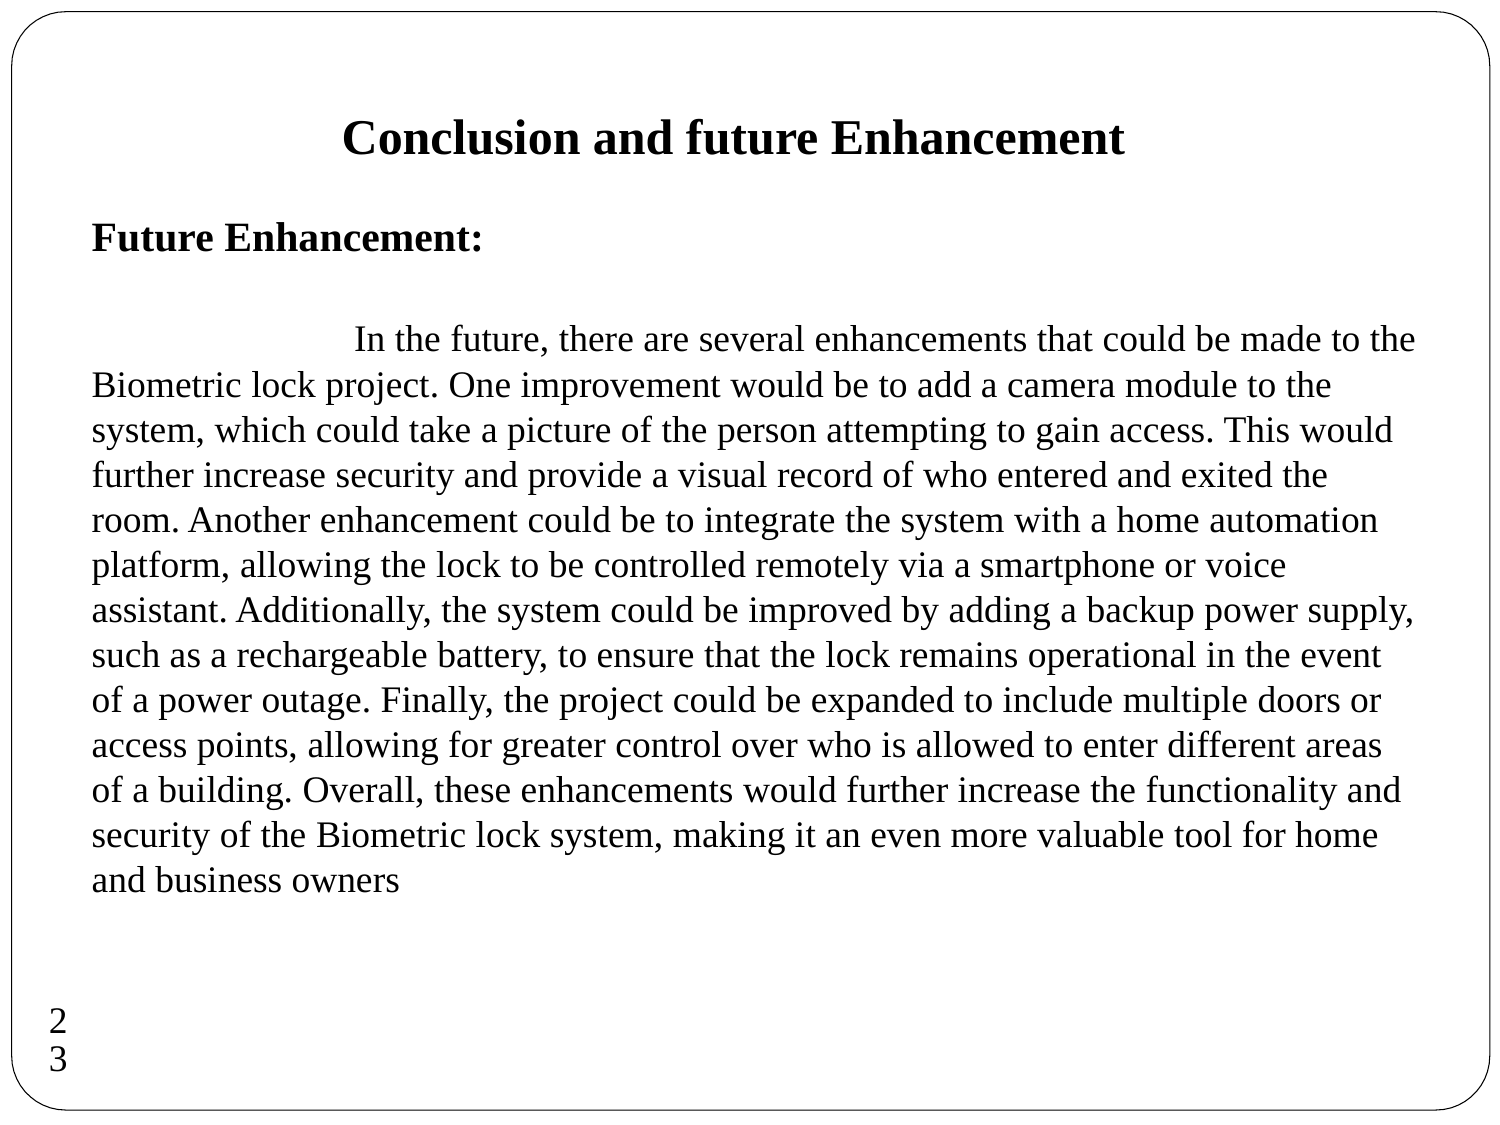

#
                    Conclusion and future Enhancement

Future Enhancement:

                         In the future, there are several enhancements that could be made to the Biometric lock project. One improvement would be to add a camera module to the system, which could take a picture of the person attempting to gain access. This would further increase security and provide a visual record of who entered and exited the room. Another enhancement could be to integrate the system with a home automation platform, allowing the lock to be controlled remotely via a smartphone or voice assistant. Additionally, the system could be improved by adding a backup power supply, such as a rechargeable battery, to ensure that the lock remains operational in the event of a power outage. Finally, the project could be expanded to include multiple doors or access points, allowing for greater control over who is allowed to enter different areas of a building. Overall, these enhancements would further increase the functionality and security of the Biometric lock system, making it an even more valuable tool for home and business owners
23